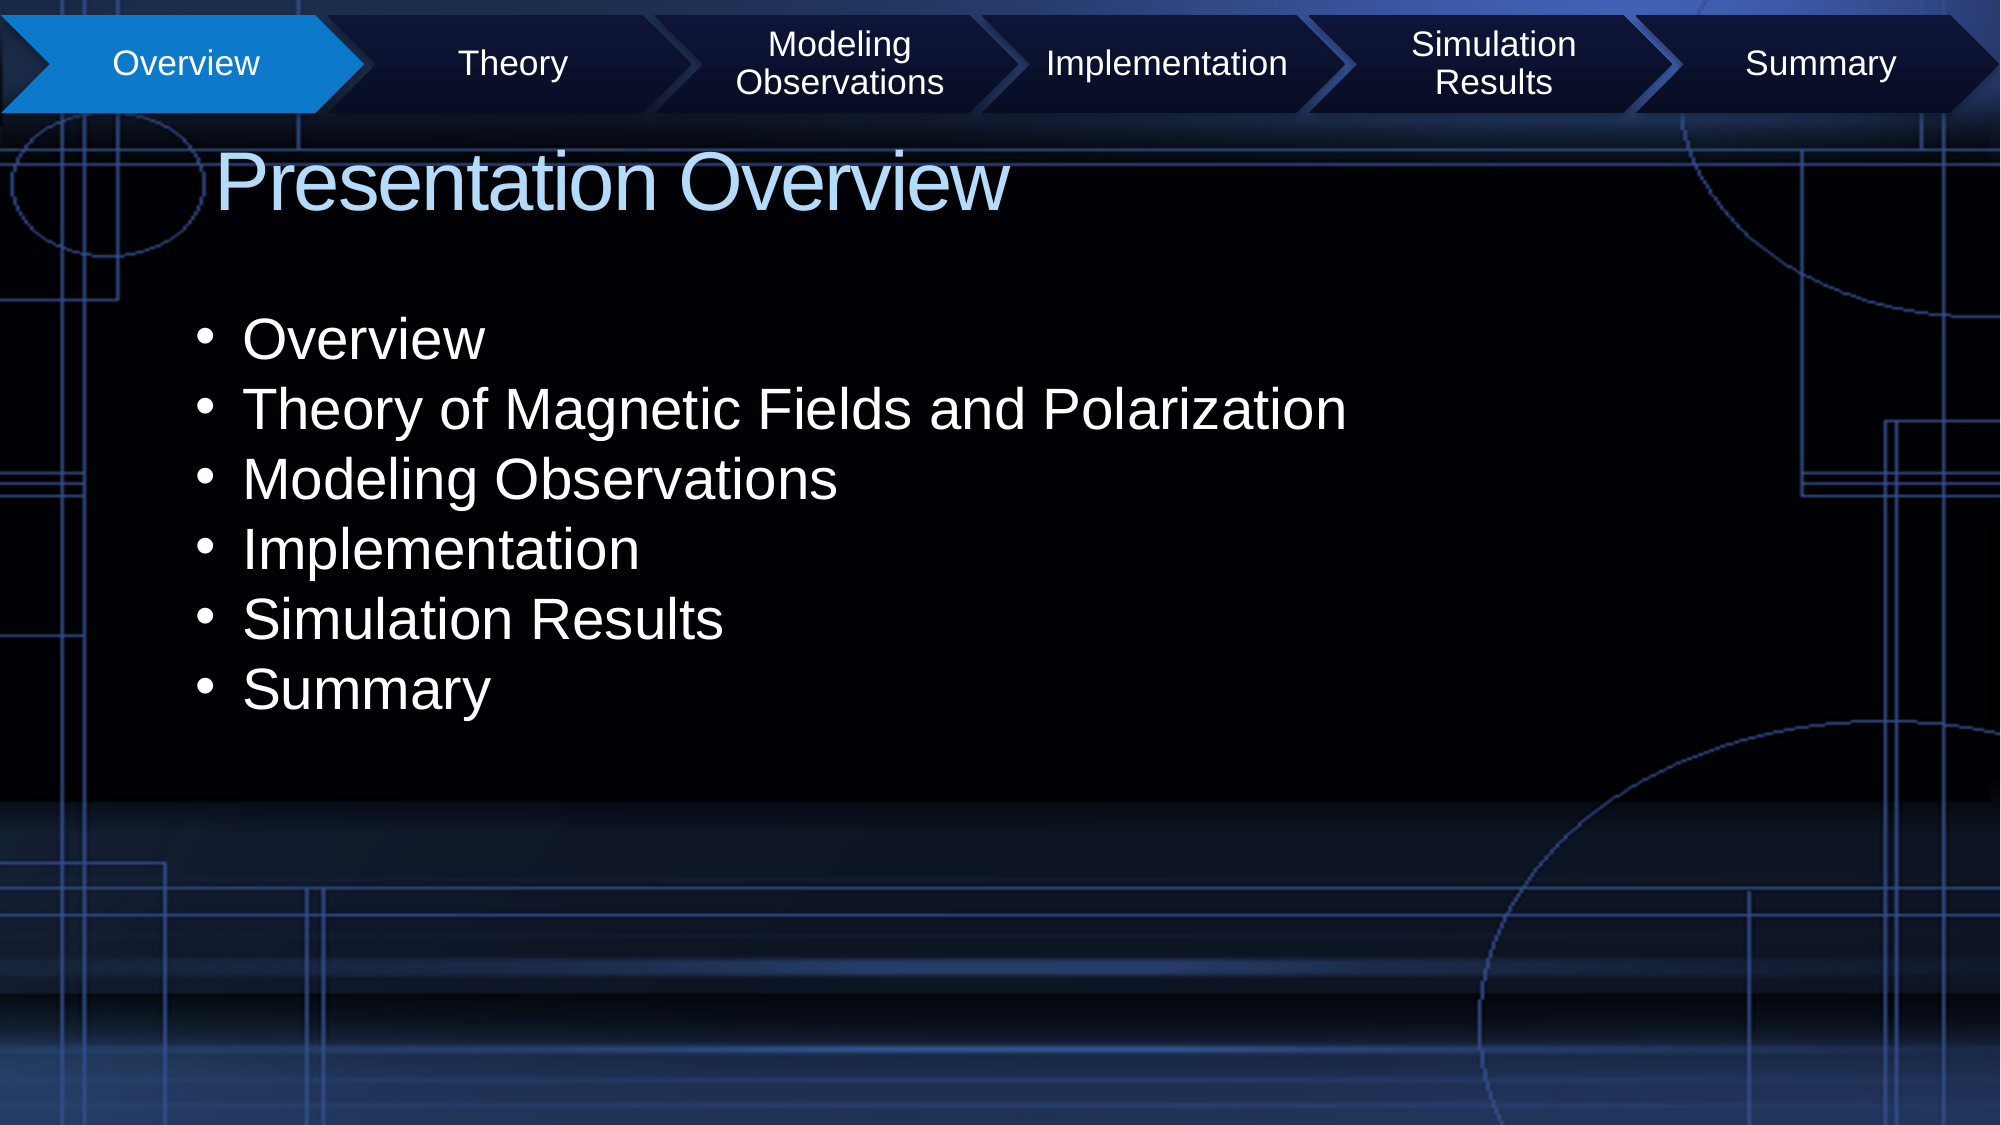

Overview
Theory
Modeling Observations
Implementation
Simulation Results
Summary
# Presentation Overview
Overview
Theory of Magnetic Fields and Polarization
Modeling Observations
Implementation
Simulation Results
Summary